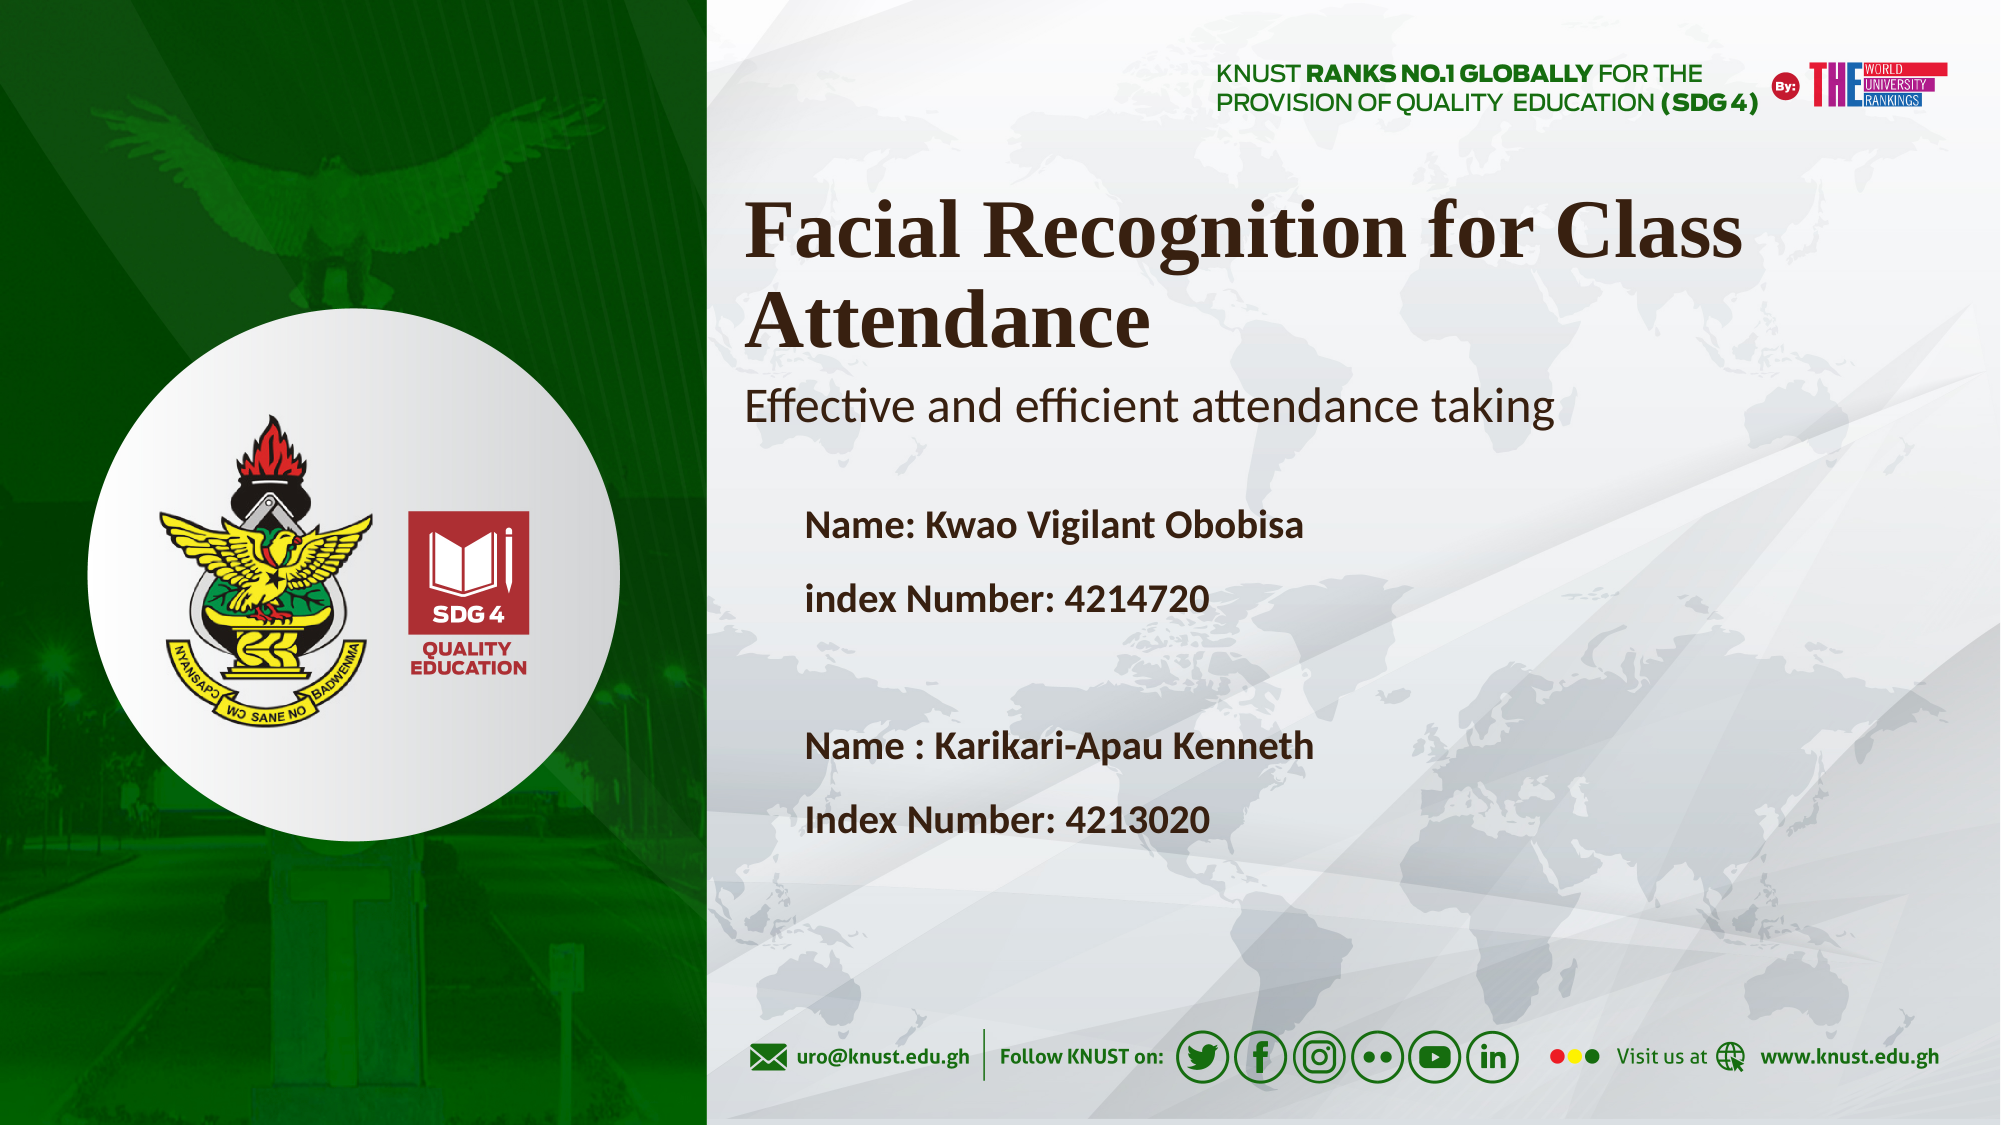

Facial Recognition for Class Attendance
Effective and efficient attendance taking
# Name: Kwao Vigilant Obobisa index Number: 4214720 Name : Karikari-Apau Kenneth Index Number: 4213020